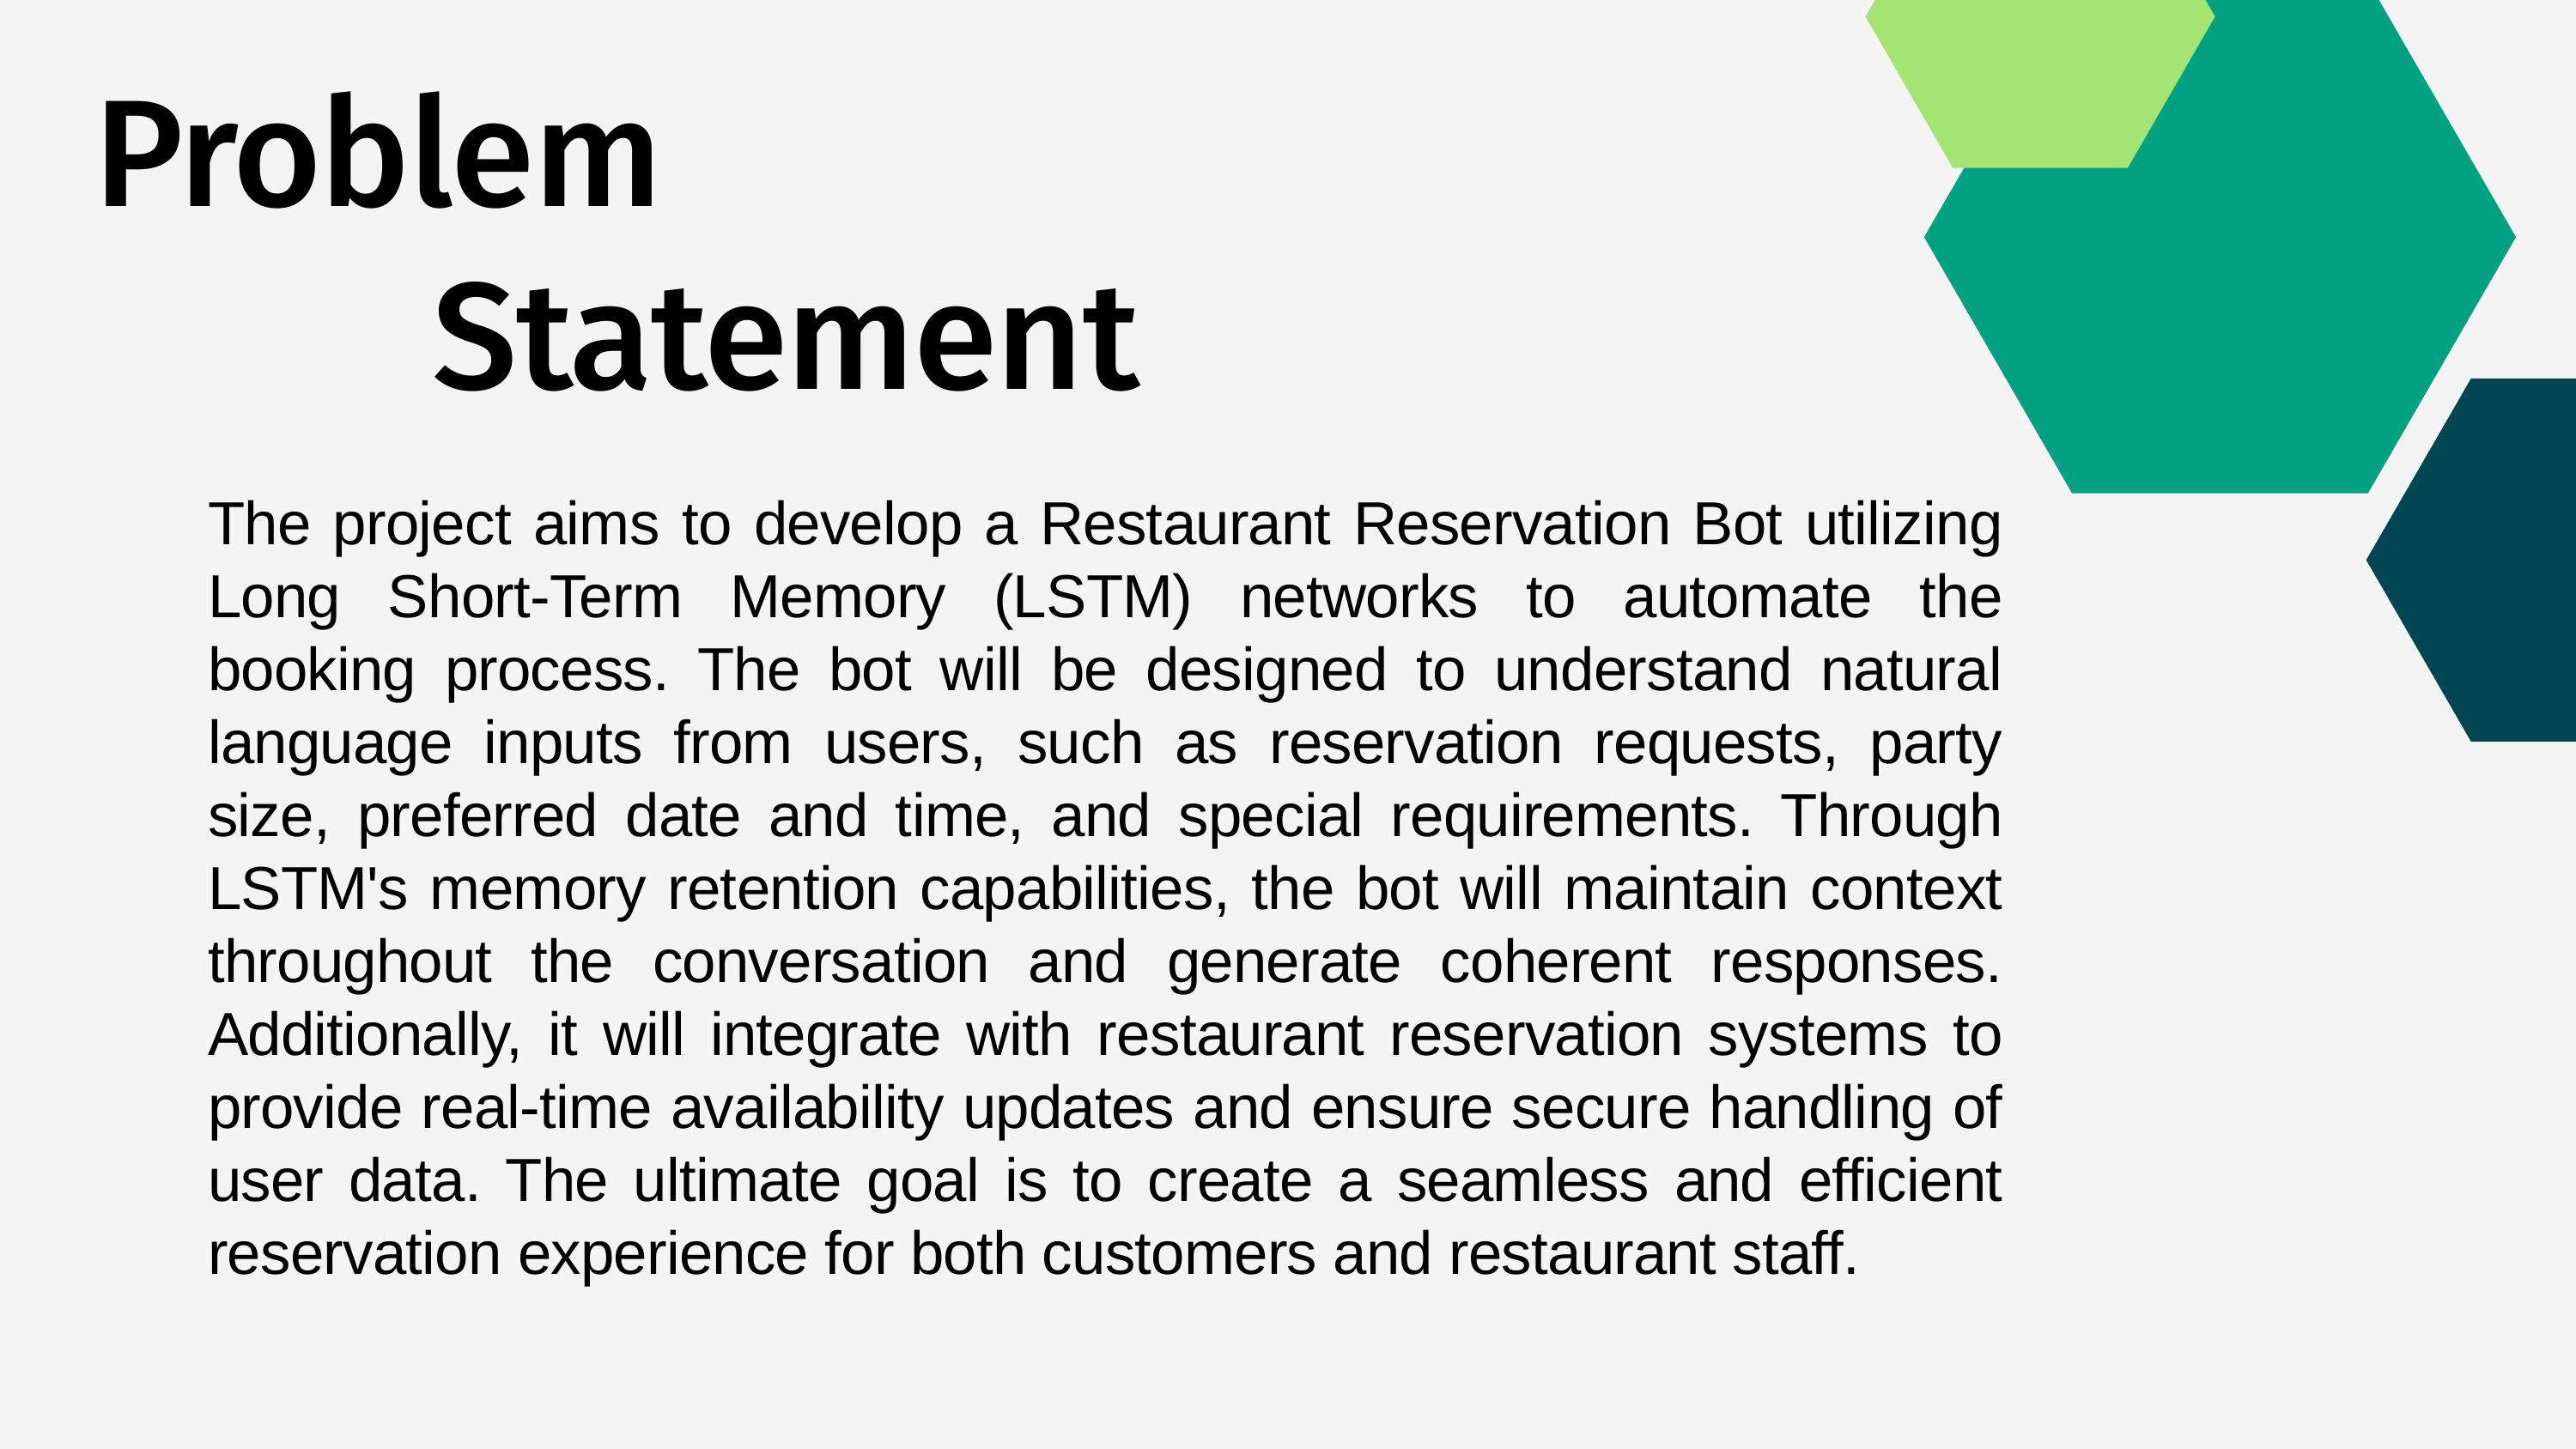

Problem
Statement

The project aims to develop a Restaurant Reservation Bot utilizing Long Short-Term Memory (LSTM) networks to automate the booking process. The bot will be designed to understand natural language inputs from users, such as reservation requests, party size, preferred date and time, and special requirements. Through LSTM's memory retention capabilities, the bot will maintain context throughout the conversation and generate coherent responses. Additionally, it will integrate with restaurant reservation systems to provide real-time availability updates and ensure secure handling of user data. The ultimate goal is to create a seamless and efficient reservation experience for both customers and restaurant staff.